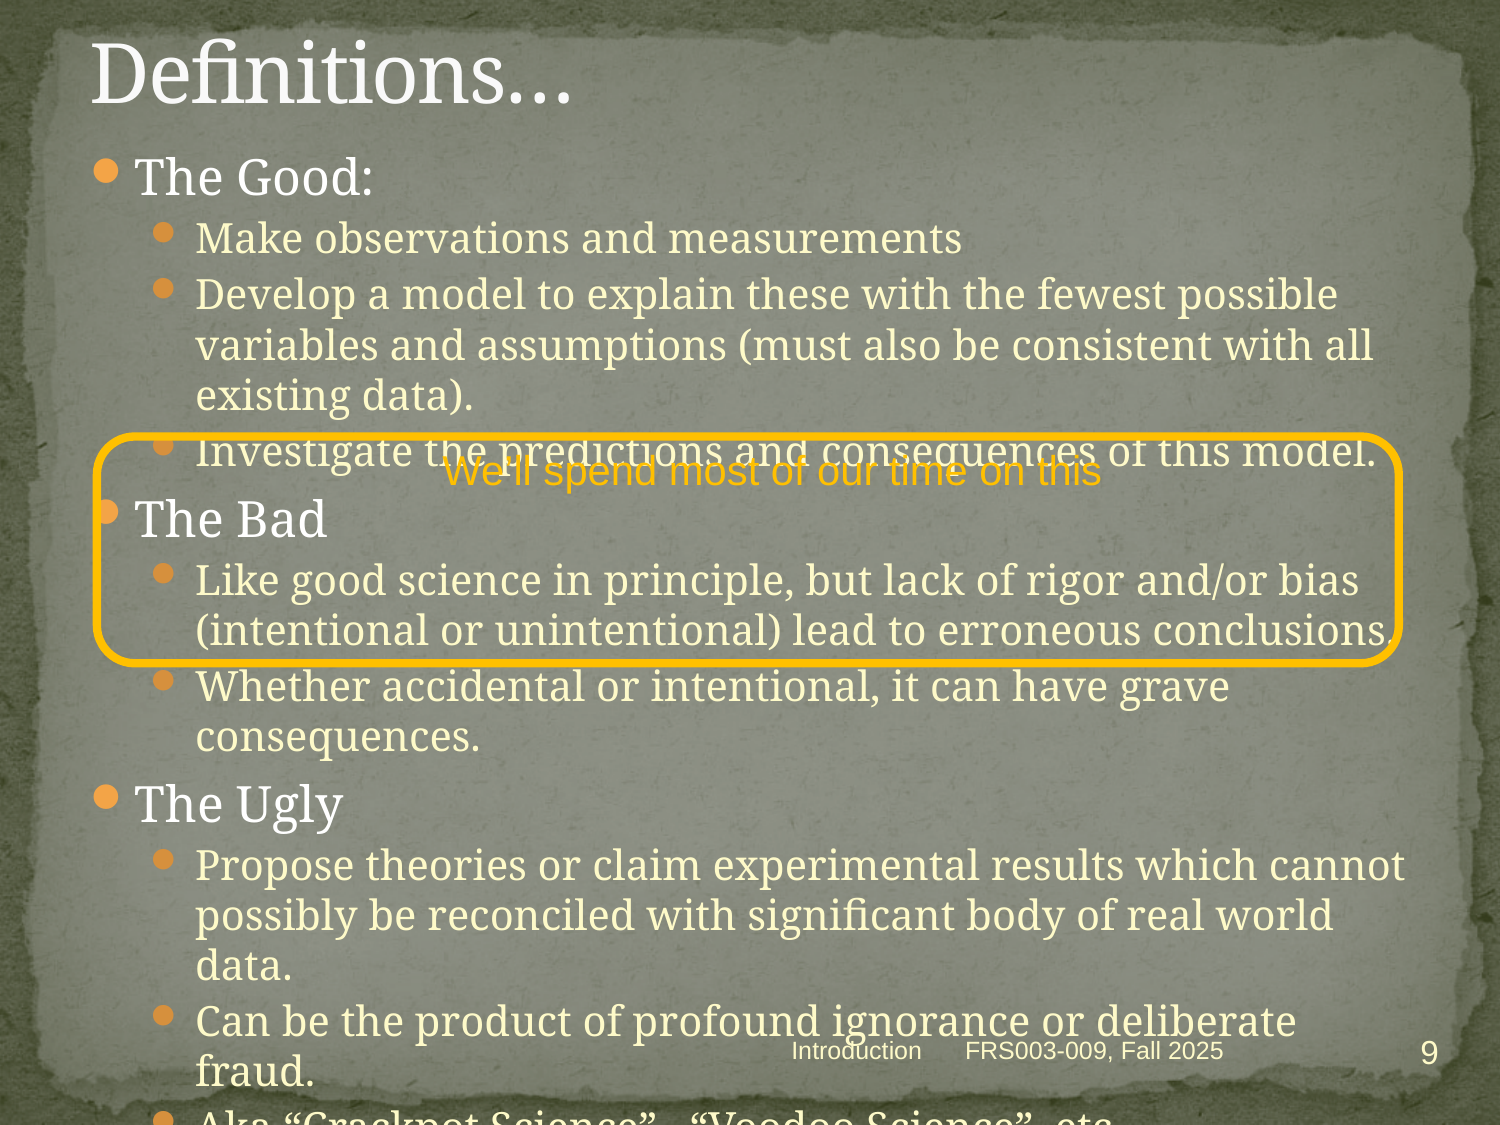

# Definitions…
The Good:
Make observations and measurements
Develop a model to explain these with the fewest possible variables and assumptions (must also be consistent with all existing data).
Investigate the predictions and consequences of this model.
The Bad
Like good science in principle, but lack of rigor and/or bias (intentional or unintentional) lead to erroneous conclusions.
Whether accidental or intentional, it can have grave consequences.
The Ugly
Propose theories or claim experimental results which cannot possibly be reconciled with significant body of real world data.
Can be the product of profound ignorance or deliberate fraud.
Aka “Crackpot Science”,  “Voodoo Science”, etc

We’ll spend most of our time on this
9
Introduction
FRS003-009, Fall 2025